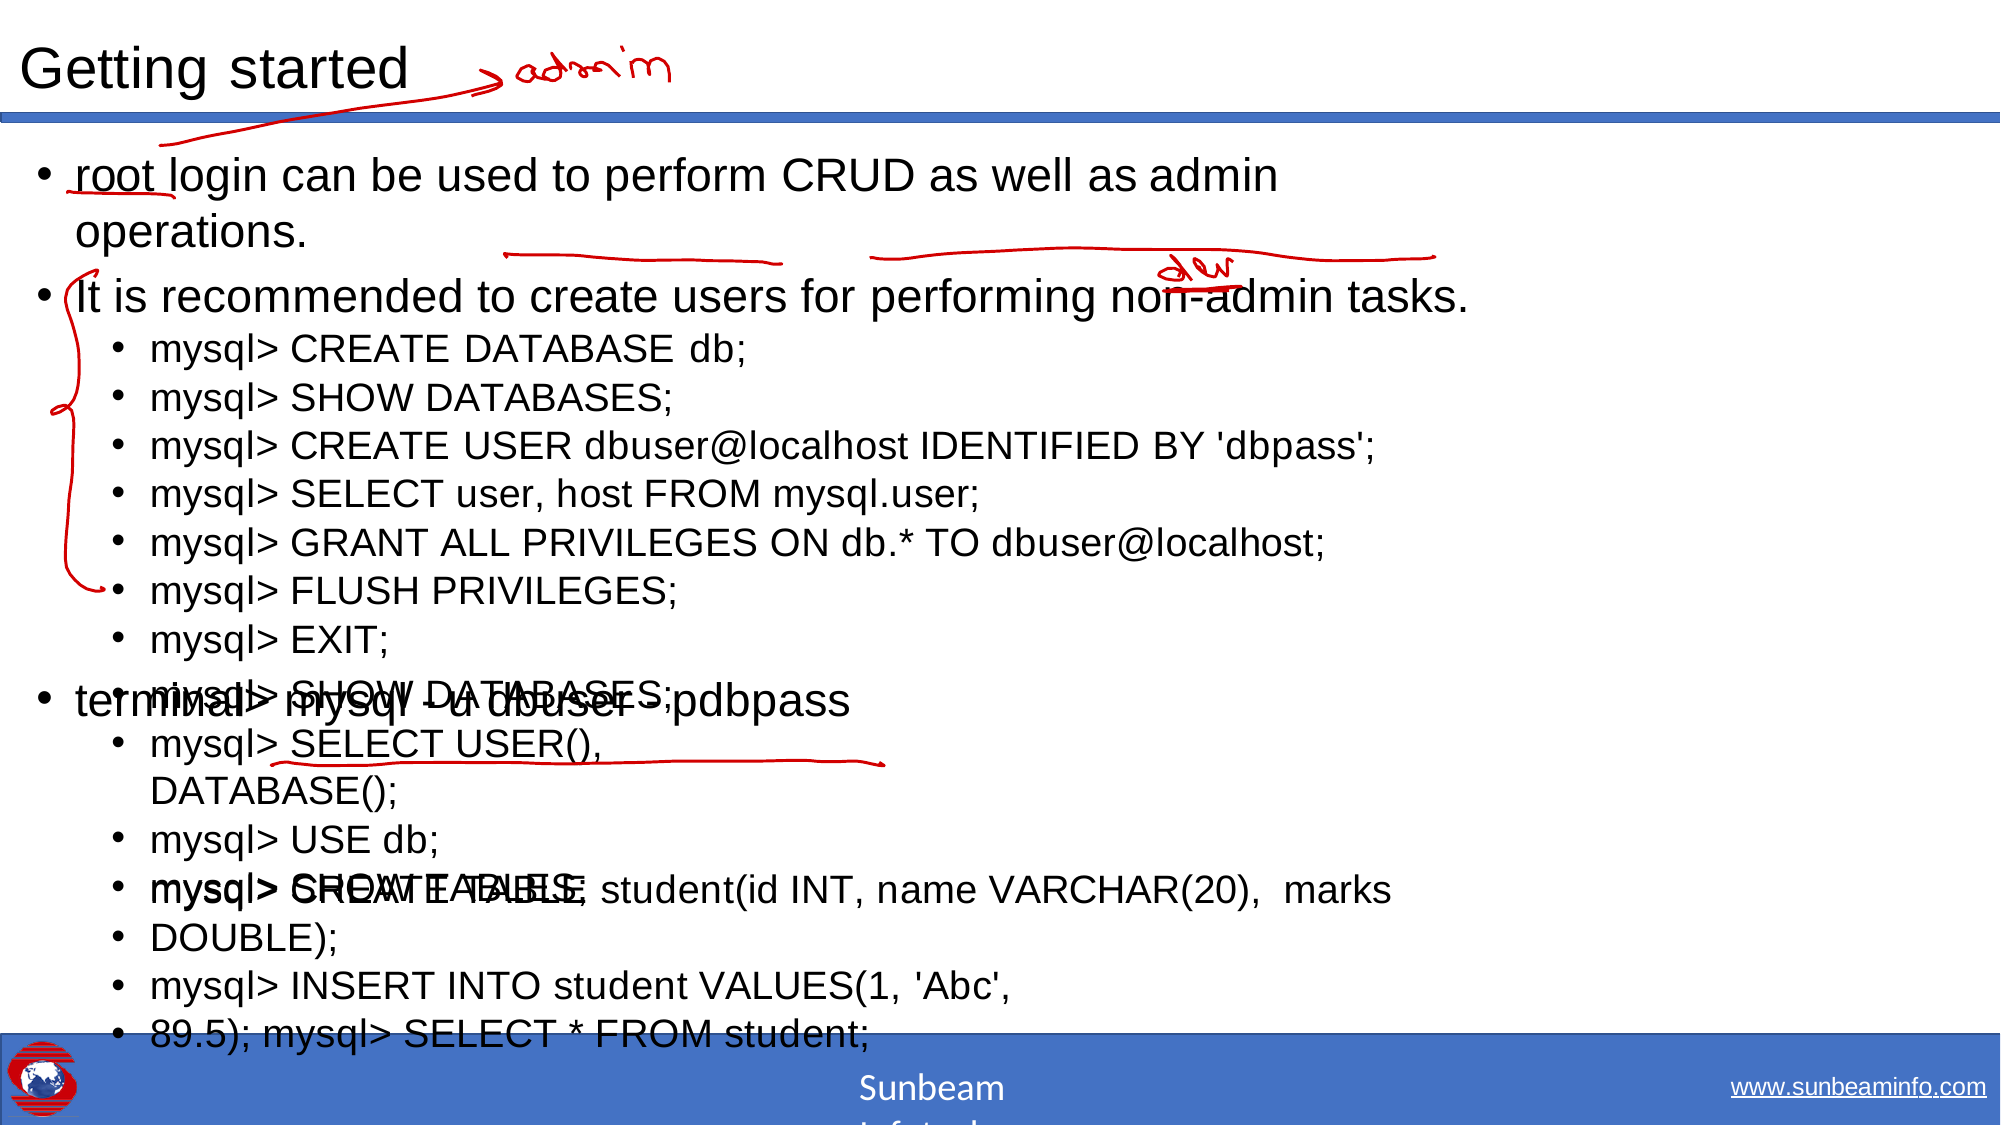

# Getting started

root login can be used to perform CRUD as well as admin operations.
It is recommended to create users for performing non-admin tasks.
mysql> CREATE DATABASE db;
mysql> SHOW DATABASES;
mysql> CREATE USER dbuser@localhost IDENTIFIED BY 'dbpass';
mysql> SELECT user, host FROM mysql.user;
mysql> GRANT ALL PRIVILEGES ON db.* TO dbuser@localhost;
mysql> FLUSH PRIVILEGES;
mysql> EXIT;
terminal> mysql -u dbuser -pdbpass

mysql> SHOW DATABASES;
mysql> SELECT USER(), DATABASE();
mysql> USE db;
mysql> SHOW TABLES;
•
•
•

mysql> CREATE TABLE student(id INT, name VARCHAR(20),  marks DOUBLE);
mysql> INSERT INTO student VALUES(1, 'Abc', 89.5); mysql> SELECT * FROM student;
Sunbeam Infotech
www.sunbeaminfo.com